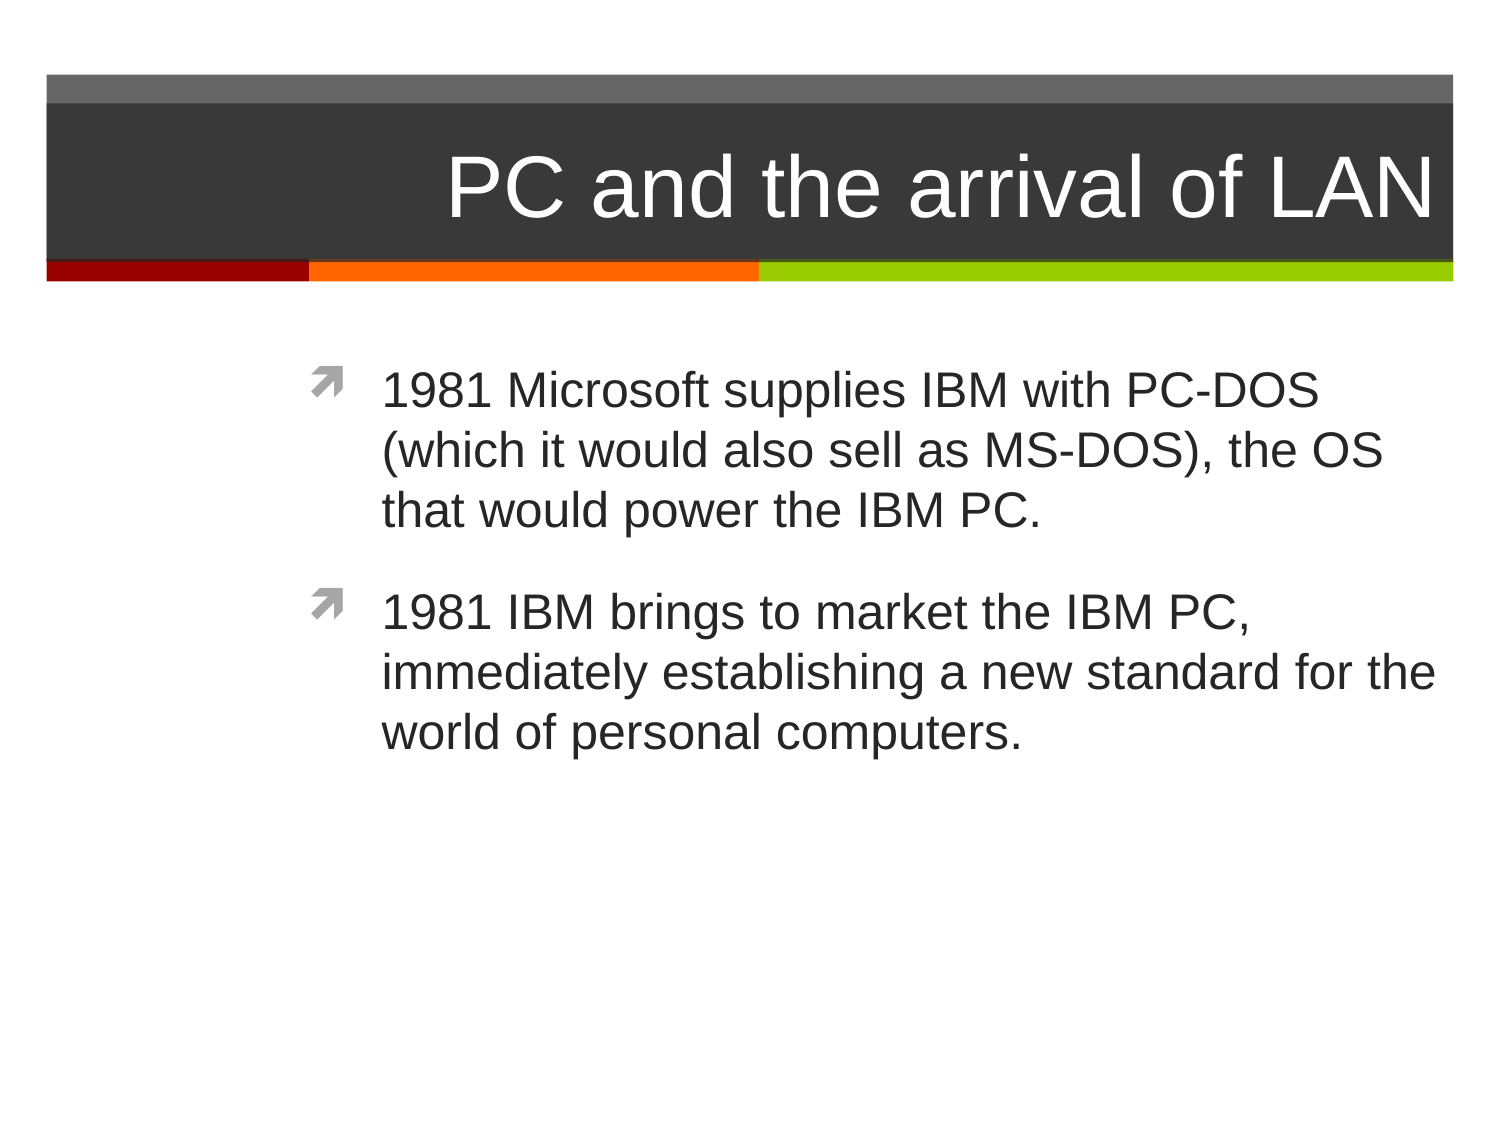

# PC and the arrival of LAN
1981 Microsoft supplies IBM with PC-DOS (which it would also sell as MS-DOS), the OS that would power the IBM PC.
1981 IBM brings to market the IBM PC, immediately establishing a new standard for the world of personal computers.